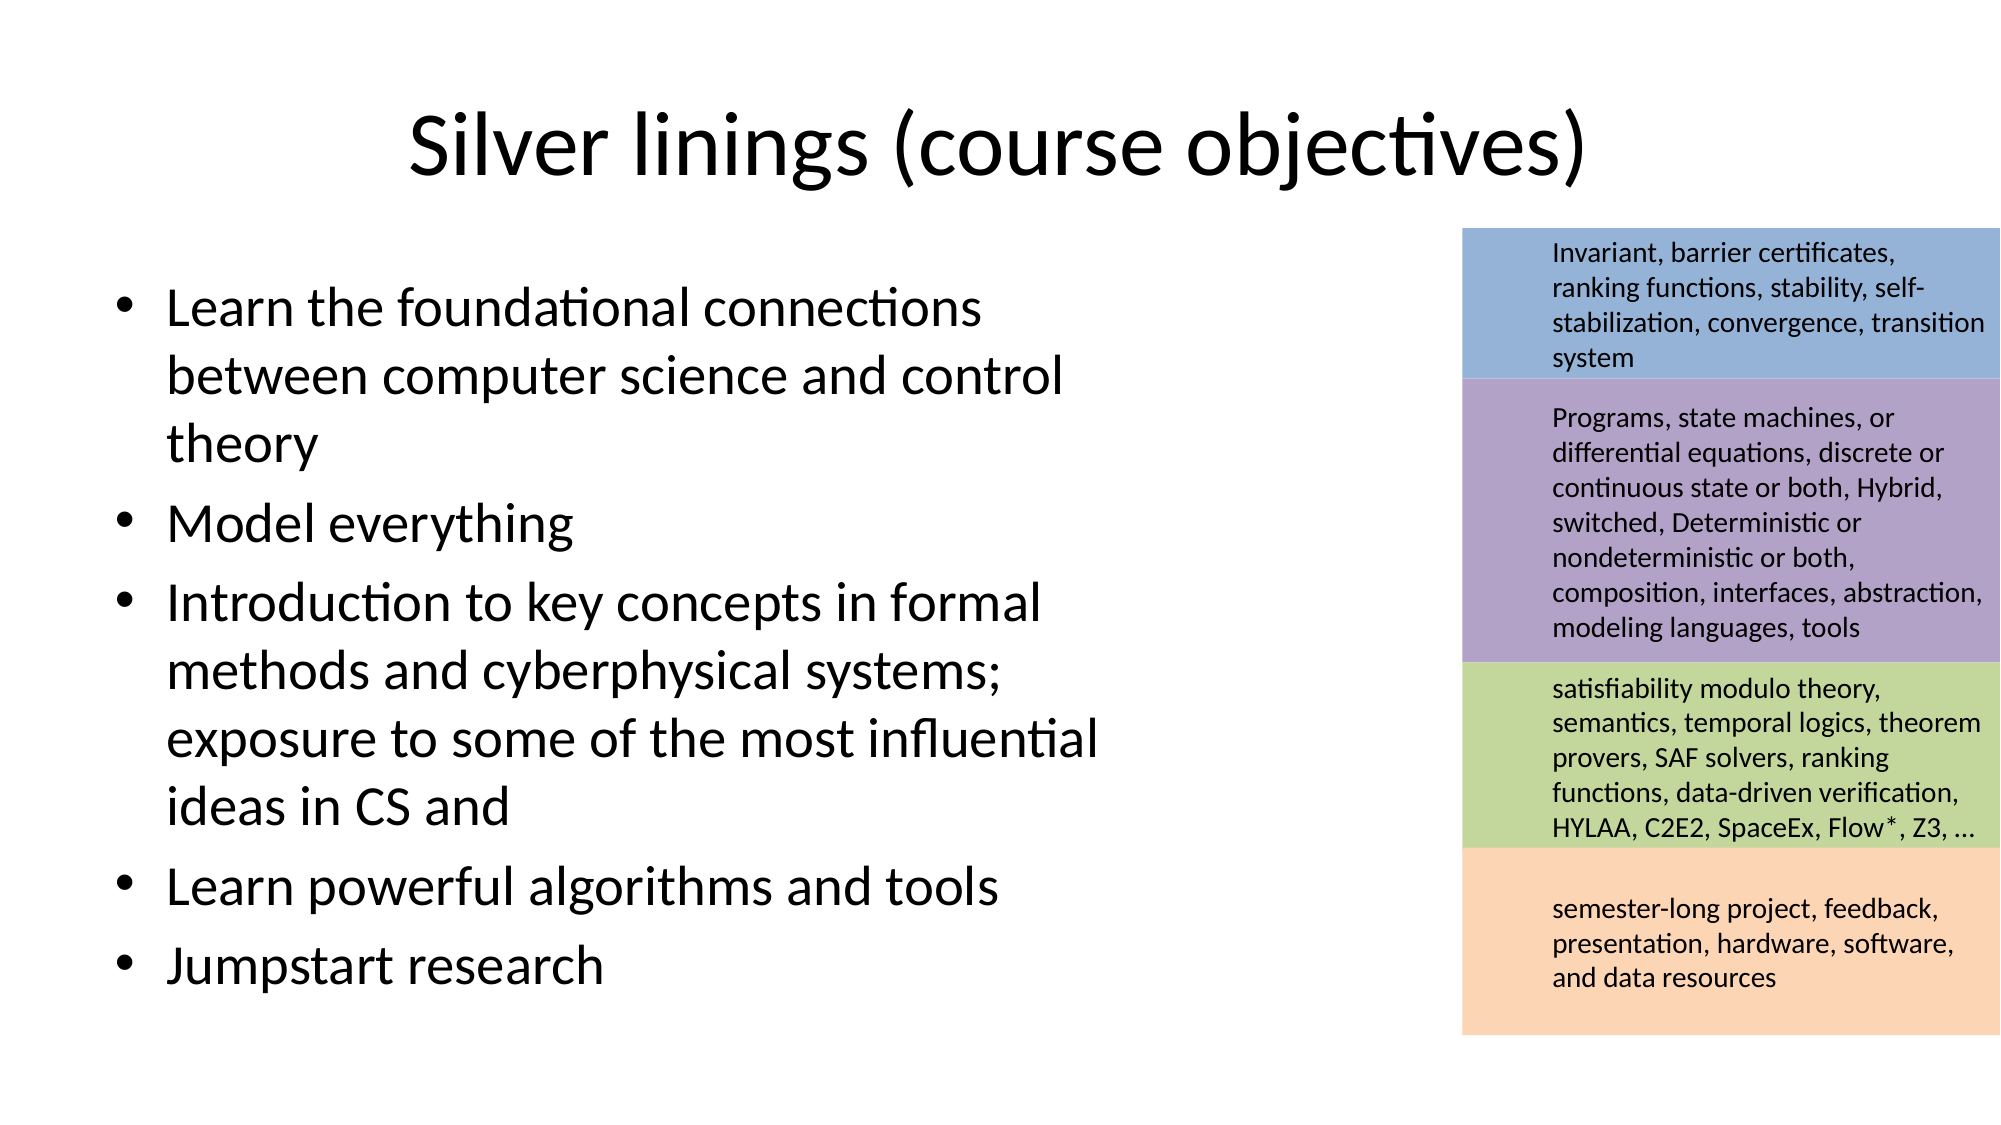

# Silver linings (course objectives)
Invariant, barrier certificates, ranking functions, stability, self-stabilization, convergence, transition system
Learn the foundational connections between computer science and control theory
Model everything
Introduction to key concepts in formal methods and cyberphysical systems; exposure to some of the most influential ideas in CS and
Learn powerful algorithms and tools
Jumpstart research

Programs, state machines, or differential equations, discrete or continuous state or both, Hybrid, switched, Deterministic or nondeterministic or both, composition, interfaces, abstraction, modeling languages, tools
satisfiability modulo theory, semantics, temporal logics, theorem provers, SAF solvers, ranking functions, data-driven verification, HYLAA, C2E2, SpaceEx, Flow*, Z3, …
semester-long project, feedback, presentation, hardware, software, and data resources